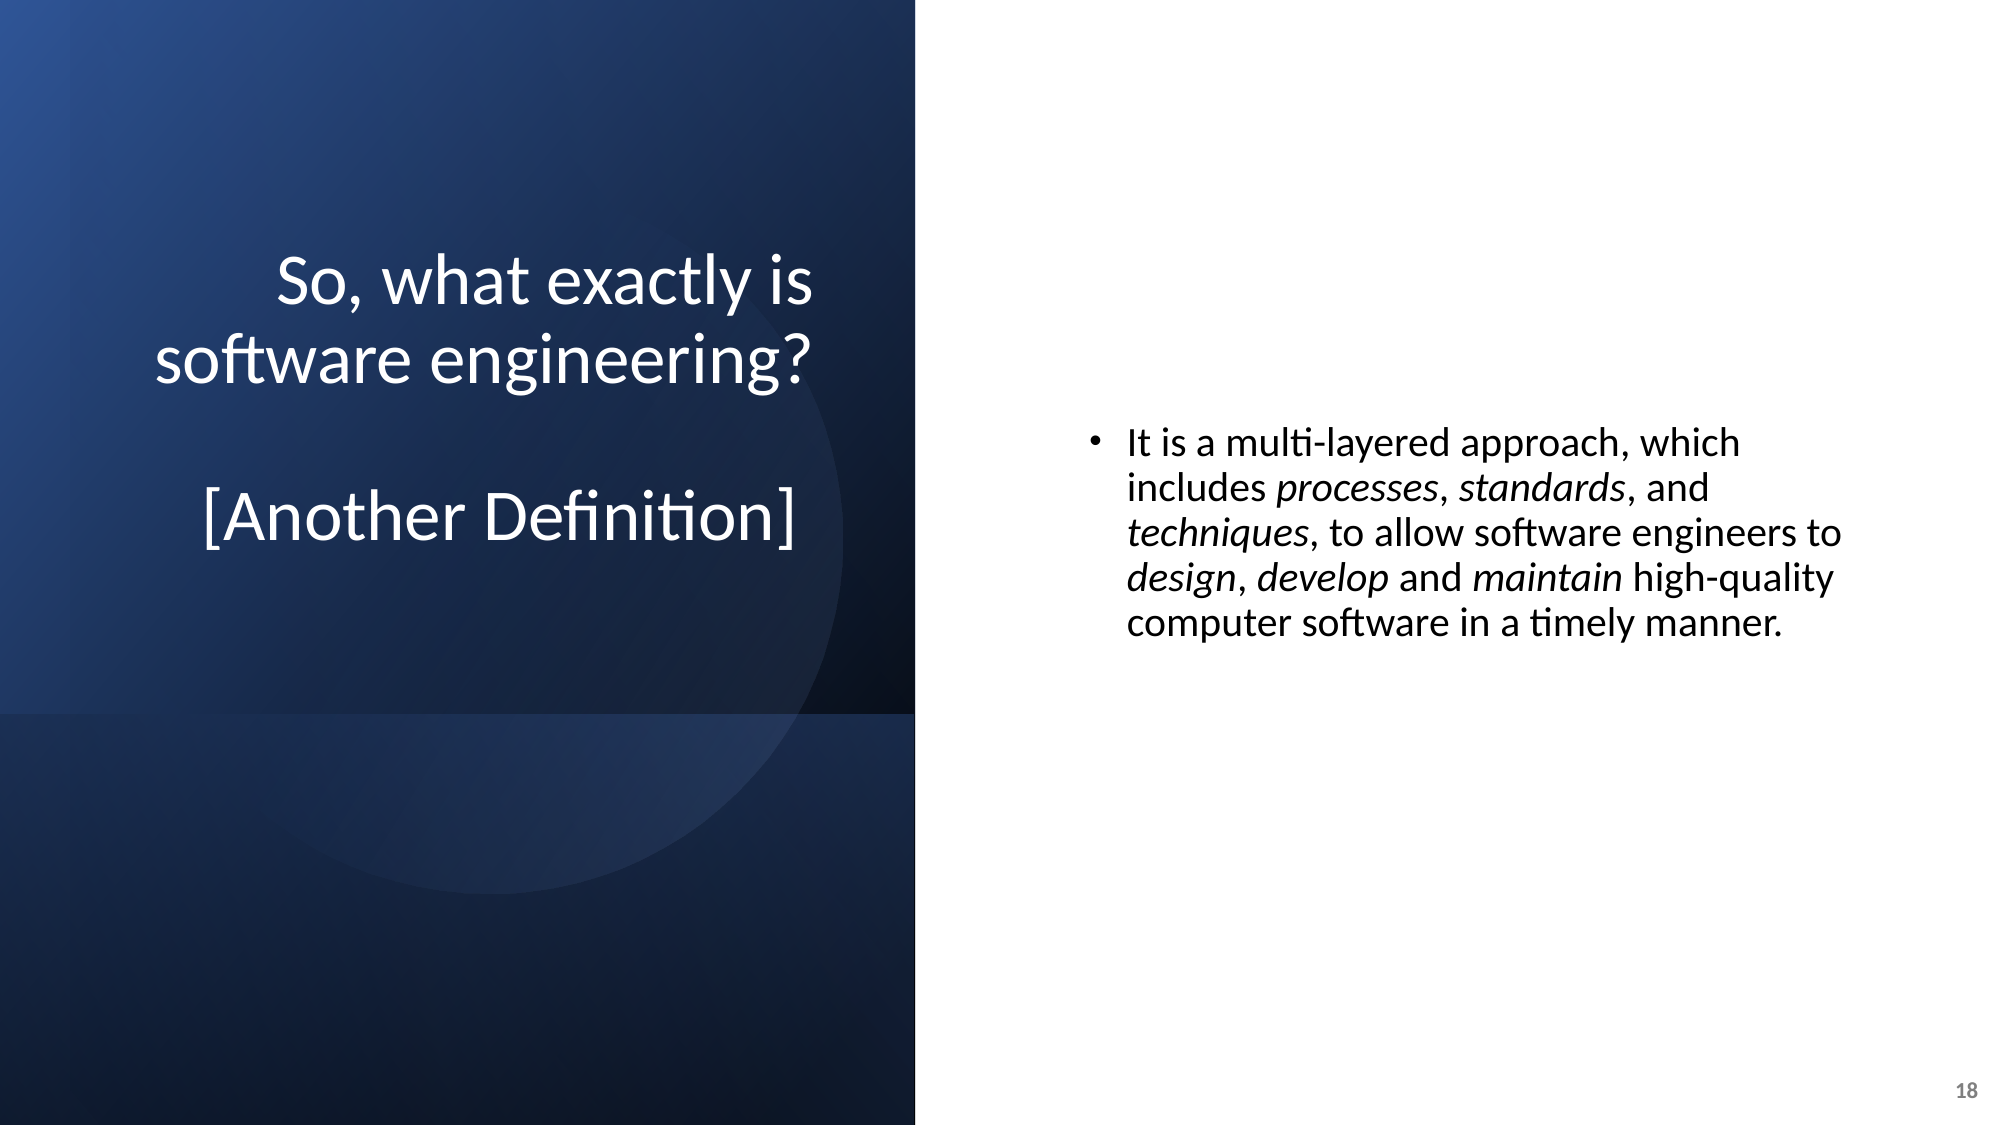

# So, what exactly is software engineering? [Another Definition]

It is a multi-layered approach, which includes processes, standards, and techniques, to allow software engineers to design, develop and maintain high-quality computer software in a timely manner.

18